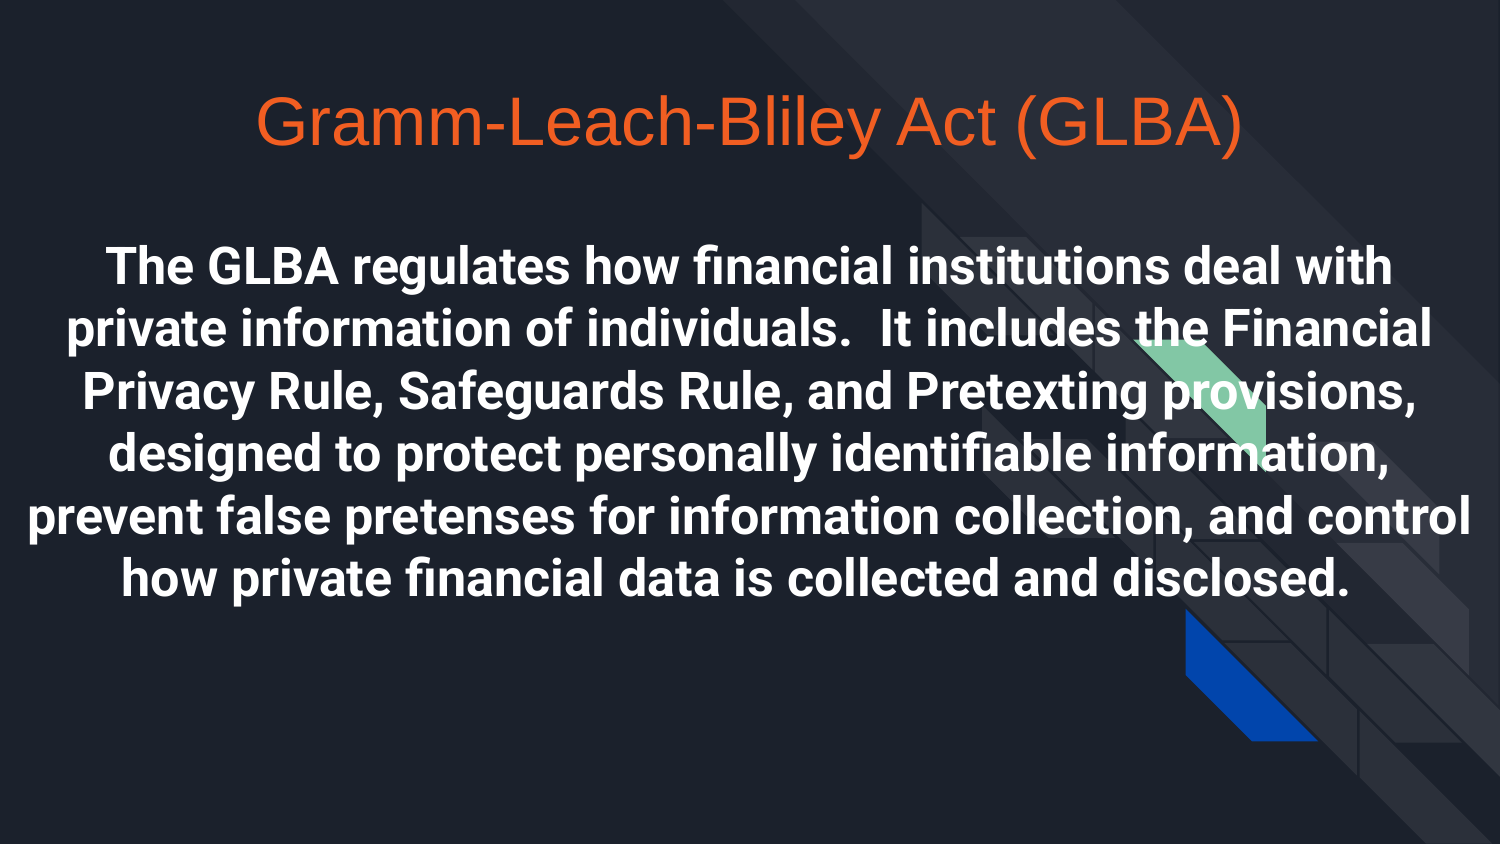

# Gramm-Leach-Bliley Act (GLBA)

The GLBA regulates how financial institutions deal with private information of individuals.  It includes the Financial Privacy Rule, Safeguards Rule, and Pretexting provisions, designed to protect personally identifiable information, prevent false pretenses for information collection, and control how private financial data is collected and disclosed.